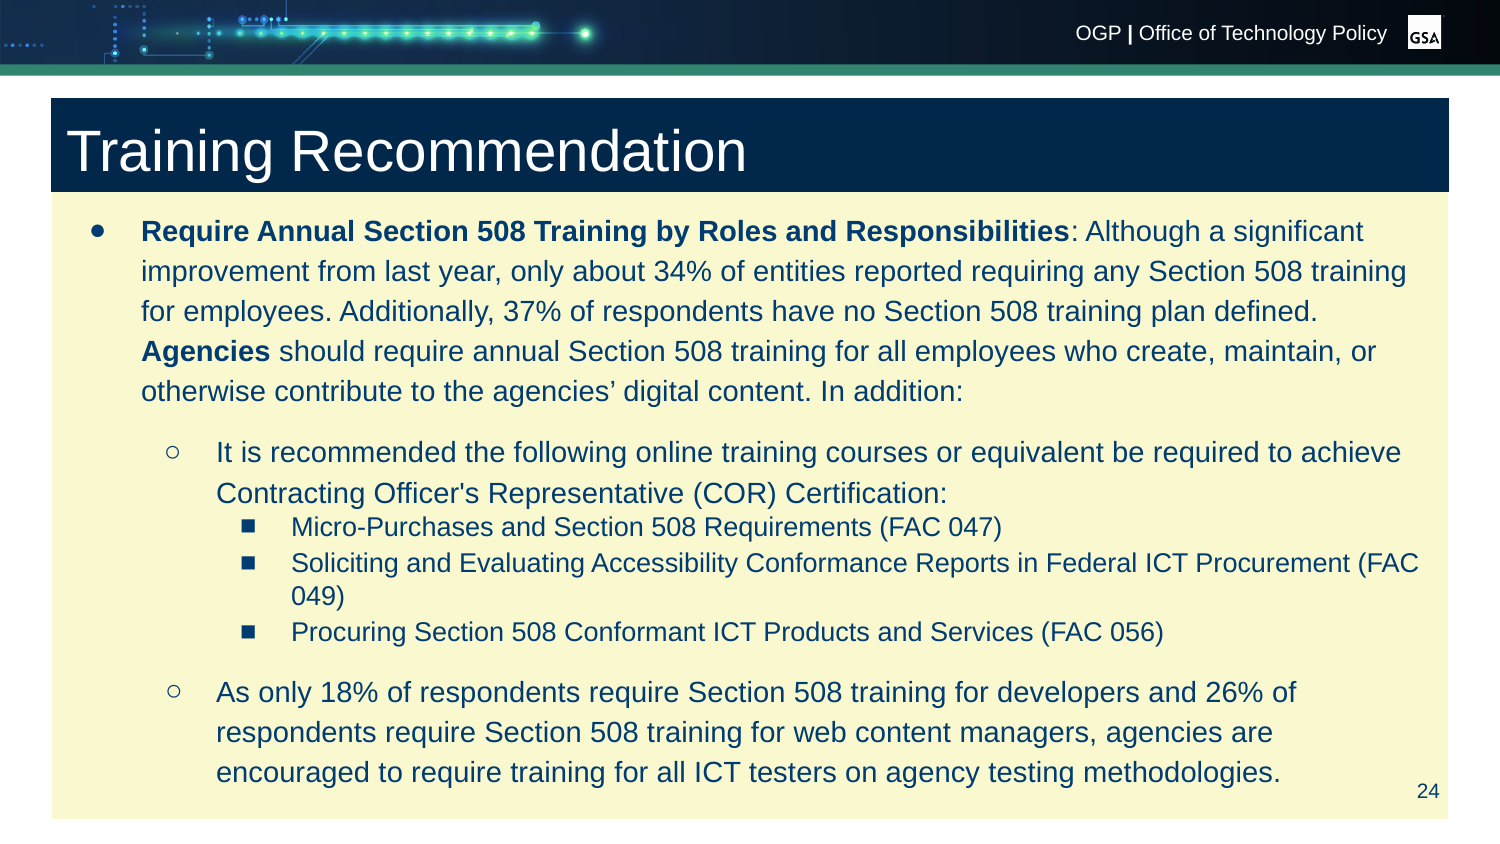

# Training Recommendation
Require Annual Section 508 Training by Roles and Responsibilities: Although a significant improvement from last year, only about 34% of entities reported requiring any Section 508 training for employees. Additionally, 37% of respondents have no Section 508 training plan defined. Agencies should require annual Section 508 training for all employees who create, maintain, or otherwise contribute to the agencies’ digital content. In addition:
It is recommended the following online training courses or equivalent be required to achieve Contracting Officer's Representative (COR) Certification:
Micro-Purchases and Section 508 Requirements (FAC 047)
Soliciting and Evaluating Accessibility Conformance Reports in Federal ICT Procurement (FAC 049)
Procuring Section 508 Conformant ICT Products and Services (FAC 056)
As only 18% of respondents require Section 508 training for developers and 26% of respondents require Section 508 training for web content managers, agencies are encouraged to require training for all ICT testers on agency testing methodologies.
24